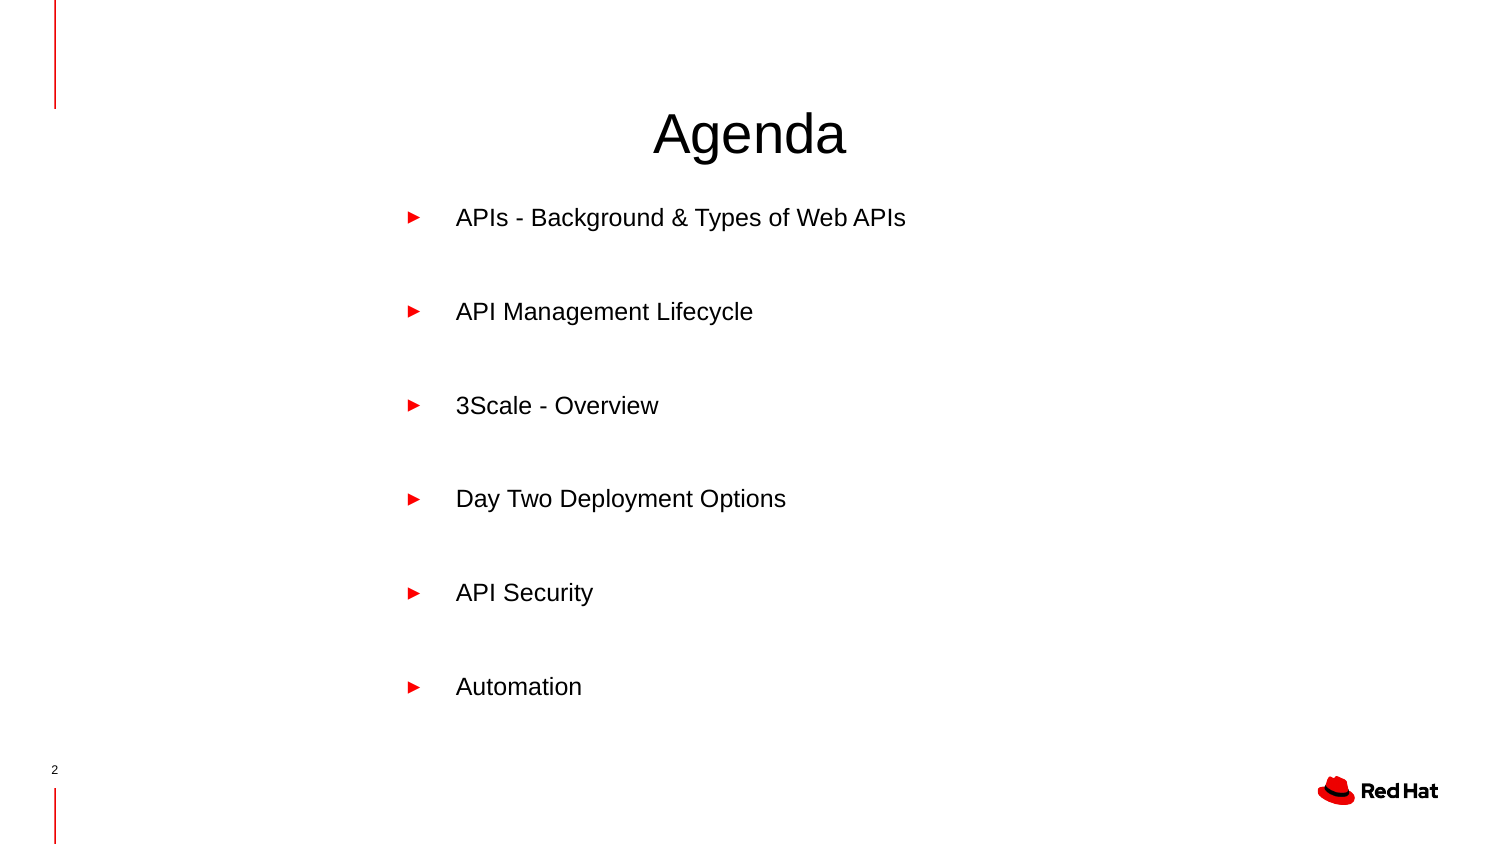

# Agenda

APIs - Background & Types of Web APIs

API Management Lifecycle

3Scale - Overview

Day Two Deployment Options

API Security

Automation
2